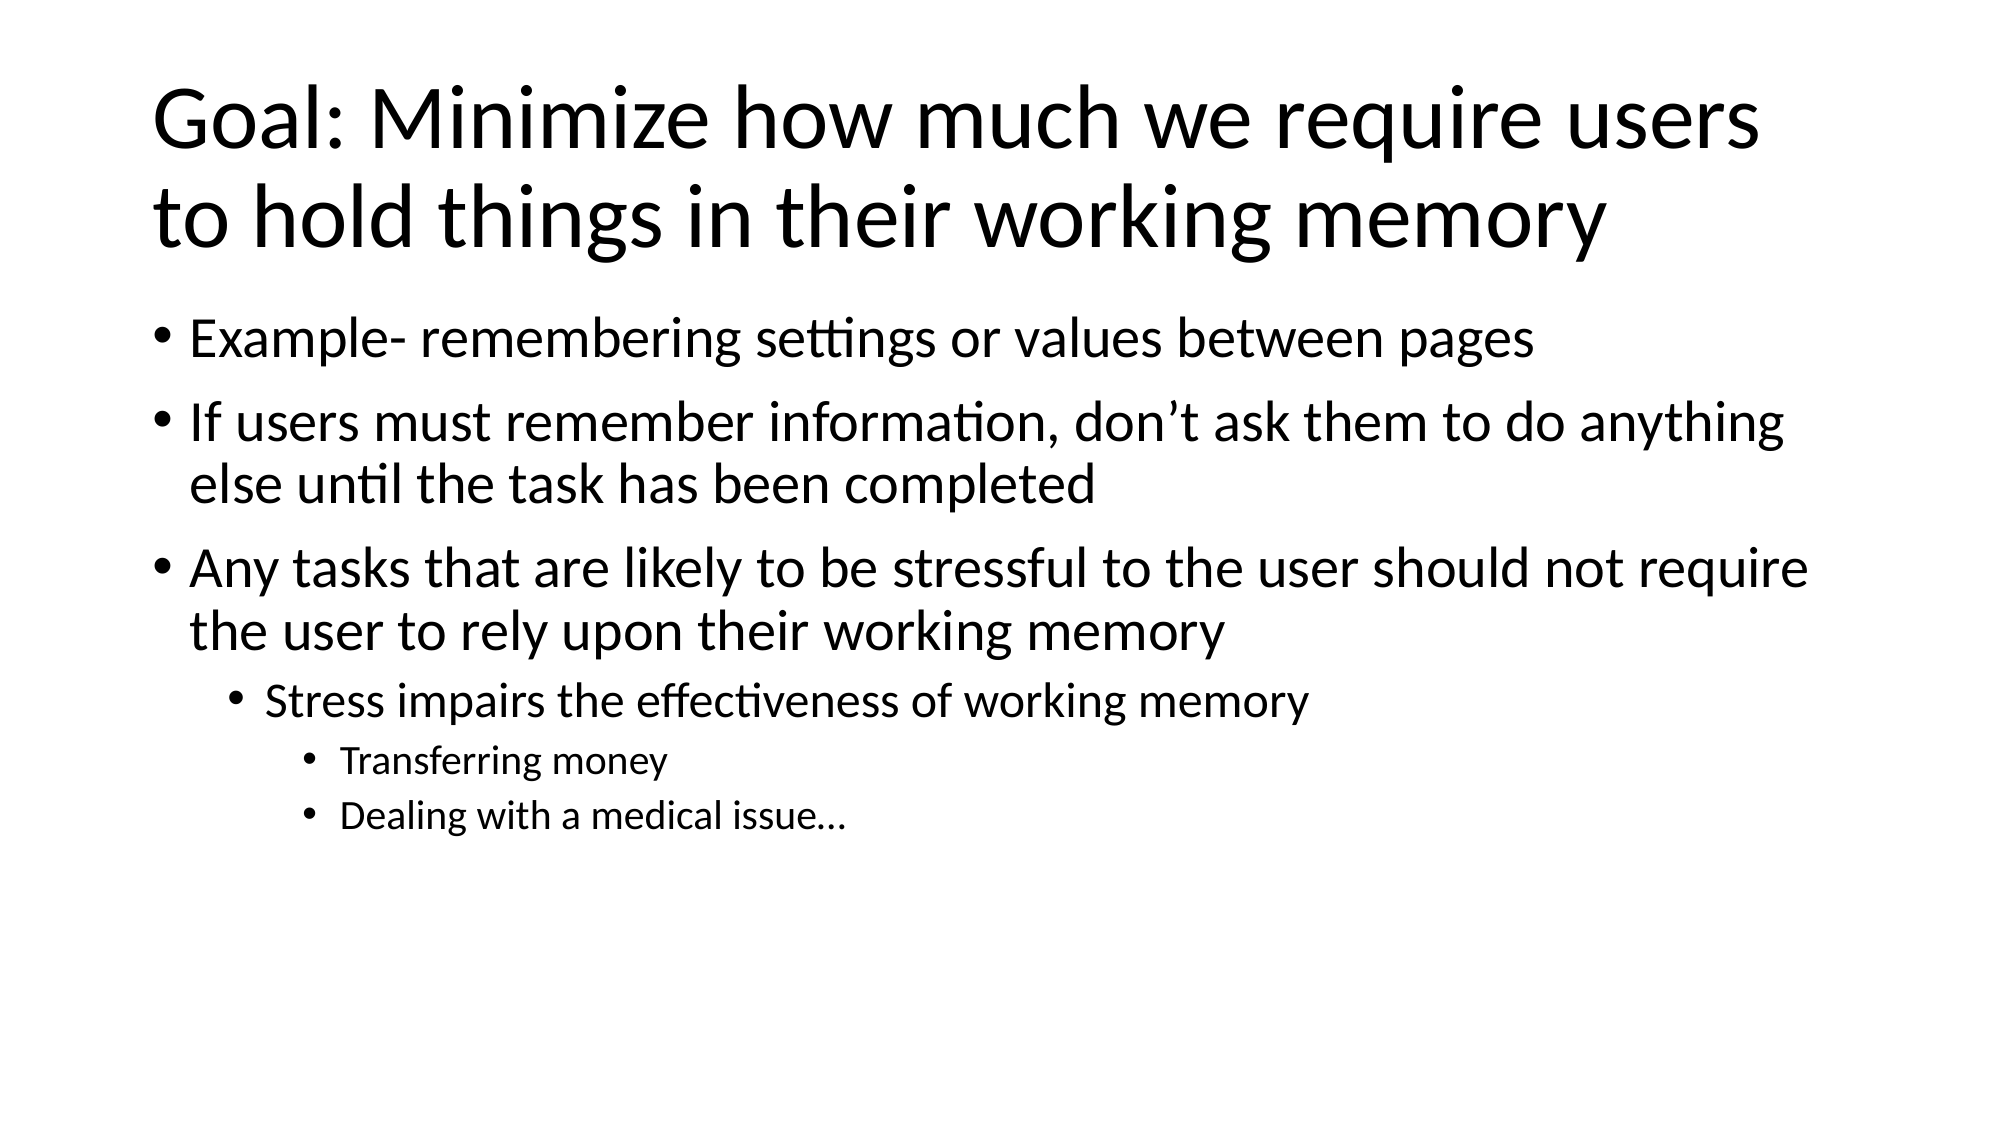

# Goal: Minimize how much we require users to hold things in their working memory
Example- remembering settings or values between pages
If users must remember information, don’t ask them to do anything else until the task has been completed
Any tasks that are likely to be stressful to the user should not require the user to rely upon their working memory
Stress impairs the effectiveness of working memory
Transferring money
Dealing with a medical issue…